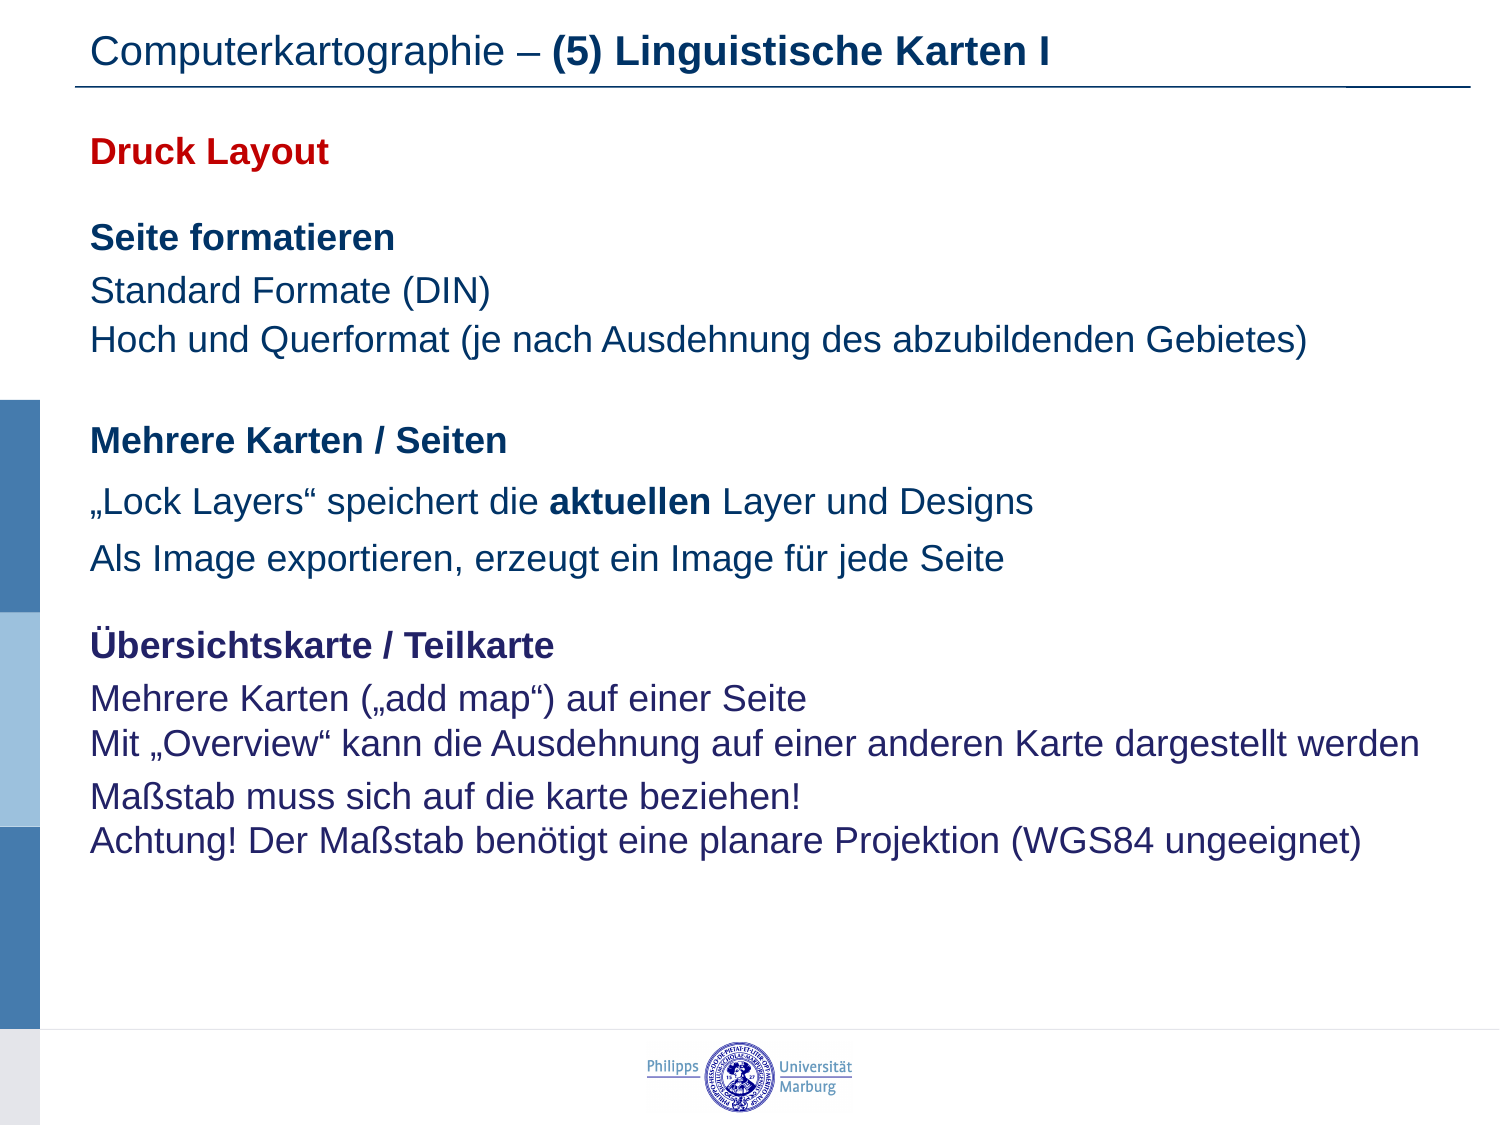

Computerkartographie – (5) Linguistische Karten I

Druck Layout
Seite formatieren
Standard Formate (DIN)
Hoch und Querformat (je nach Ausdehnung des abzubildenden Gebietes)
Mehrere Karten / Seiten
„Lock Layers“ speichert die aktuellen Layer und Designs
Als Image exportieren, erzeugt ein Image für jede Seite
Übersichtskarte / Teilkarte
Mehrere Karten („add map“) auf einer Seite
Mit „Overview“ kann die Ausdehnung auf einer anderen Karte dargestellt werden
Maßstab muss sich auf die karte beziehen!
Achtung! Der Maßstab benötigt eine planare Projektion (WGS84 ungeeignet)